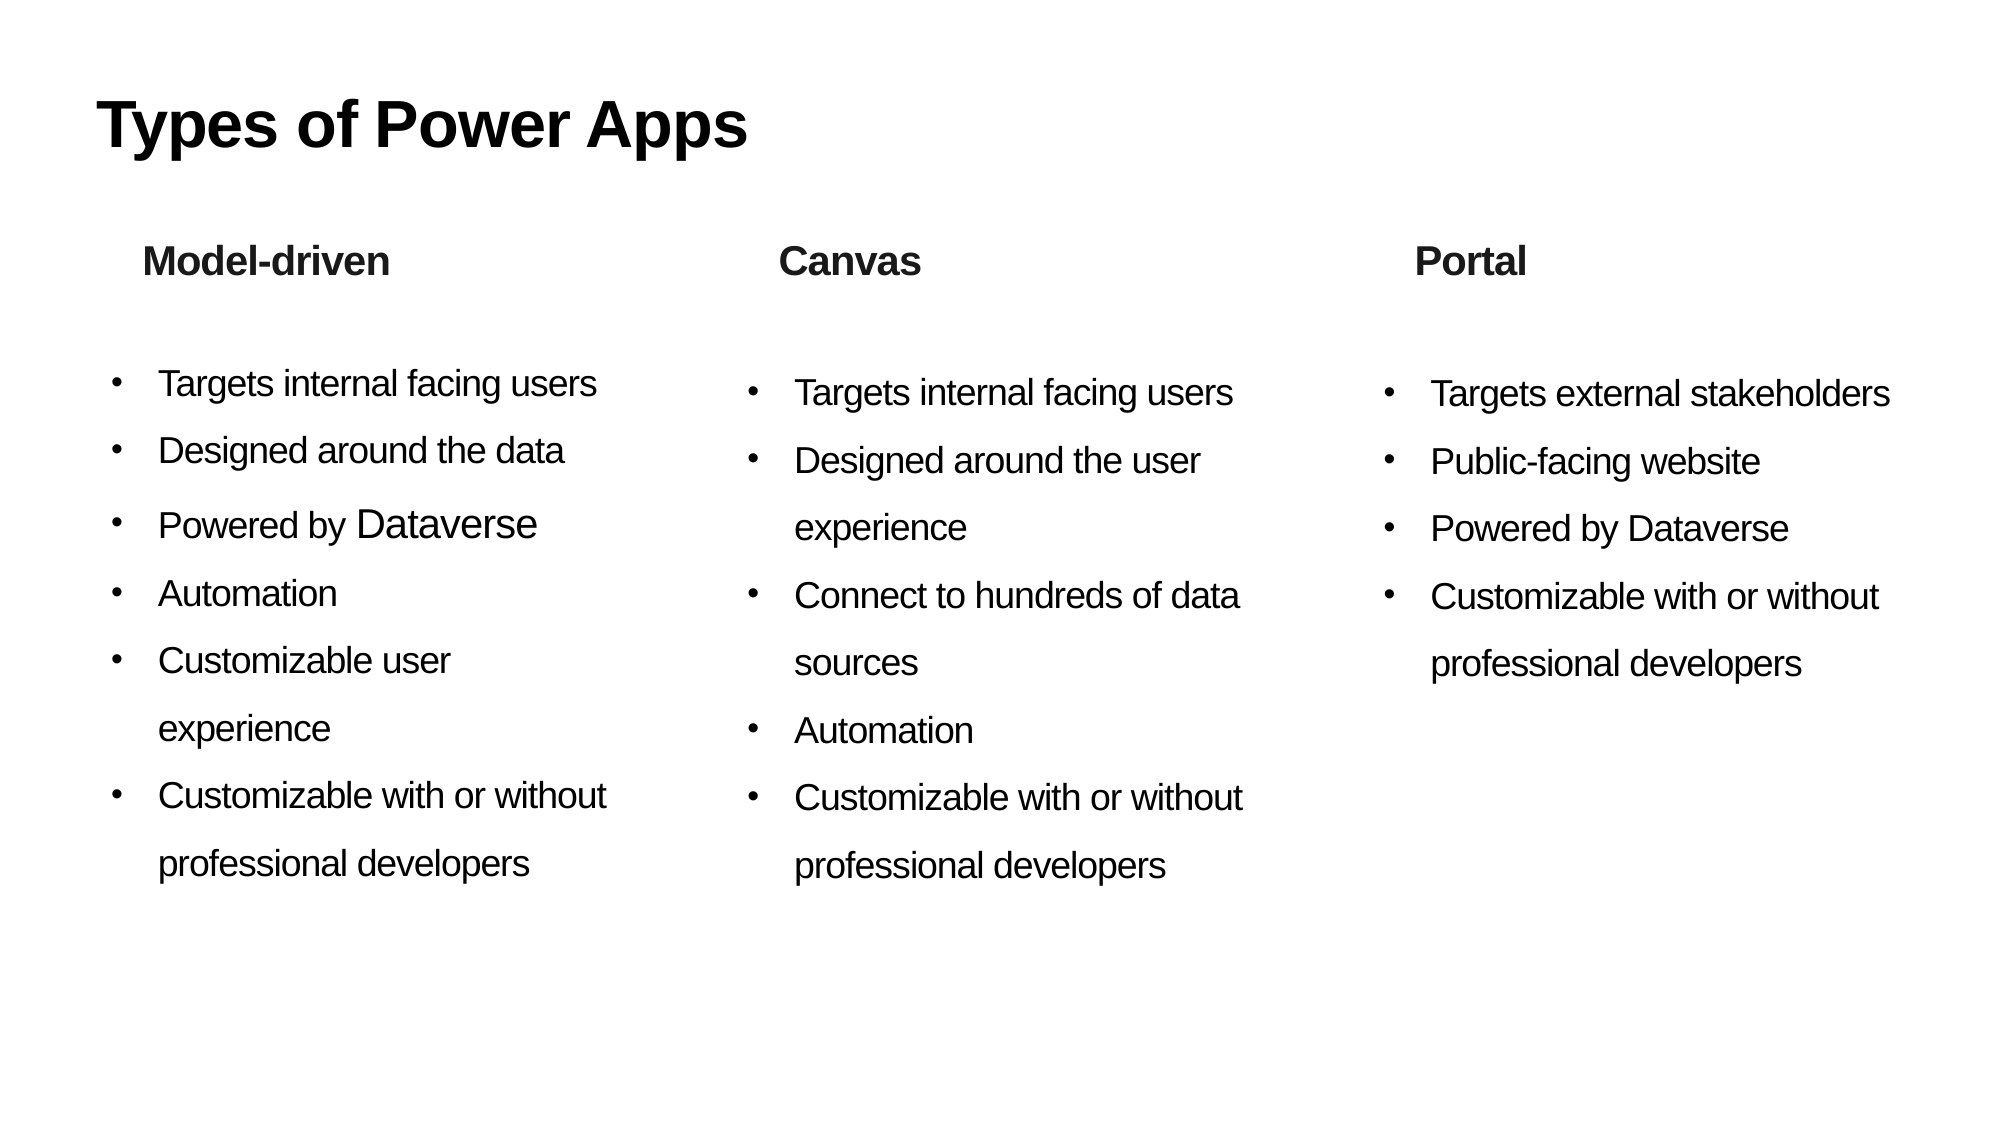

# Types of Power Apps
Model-driven
Canvas
Portal
Targets internal facing users
Designed around the data
Powered by Dataverse
Automation
Customizable user experience
Customizable with or without professional developers

Targets internal facing users
Designed around the user experience
Connect to hundreds of data sources
Automation
Customizable with or without professional developers

Targets external stakeholders
Public-facing website
Powered by Dataverse
Customizable with or without professional developers